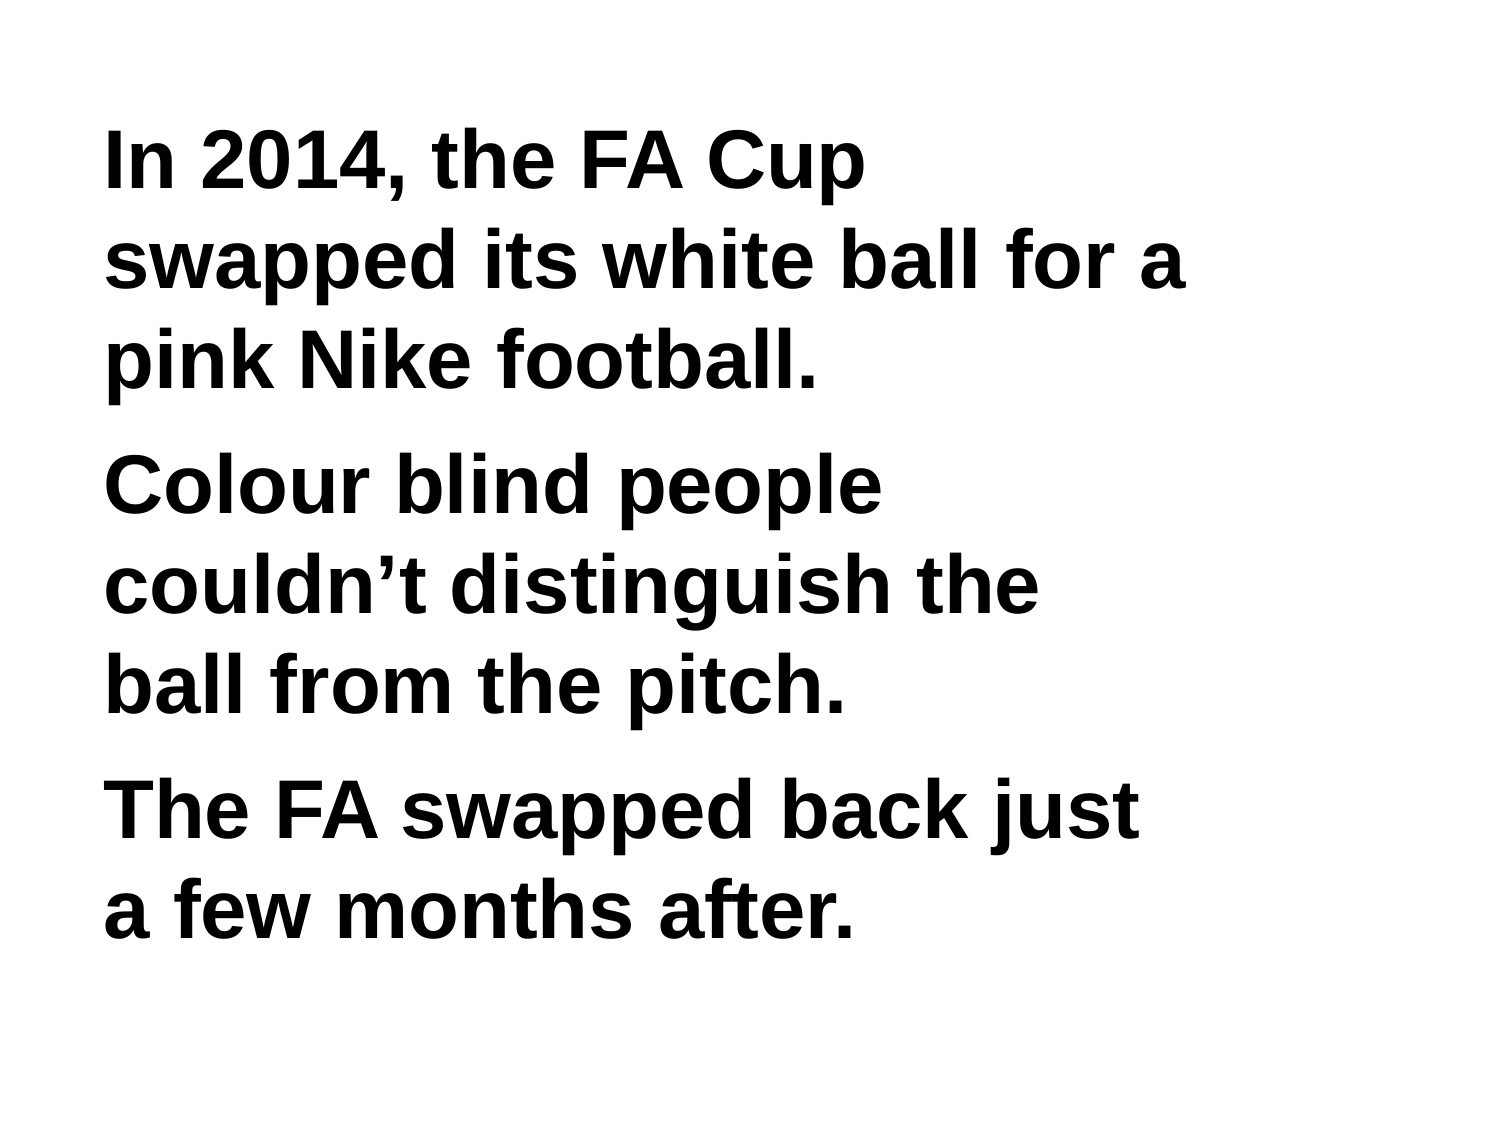

In 2014, the FA Cup swapped its white ball for a pink Nike football.
Colour blind people couldn’t distinguish the ball from the pitch.
The FA swapped back just a few months after.